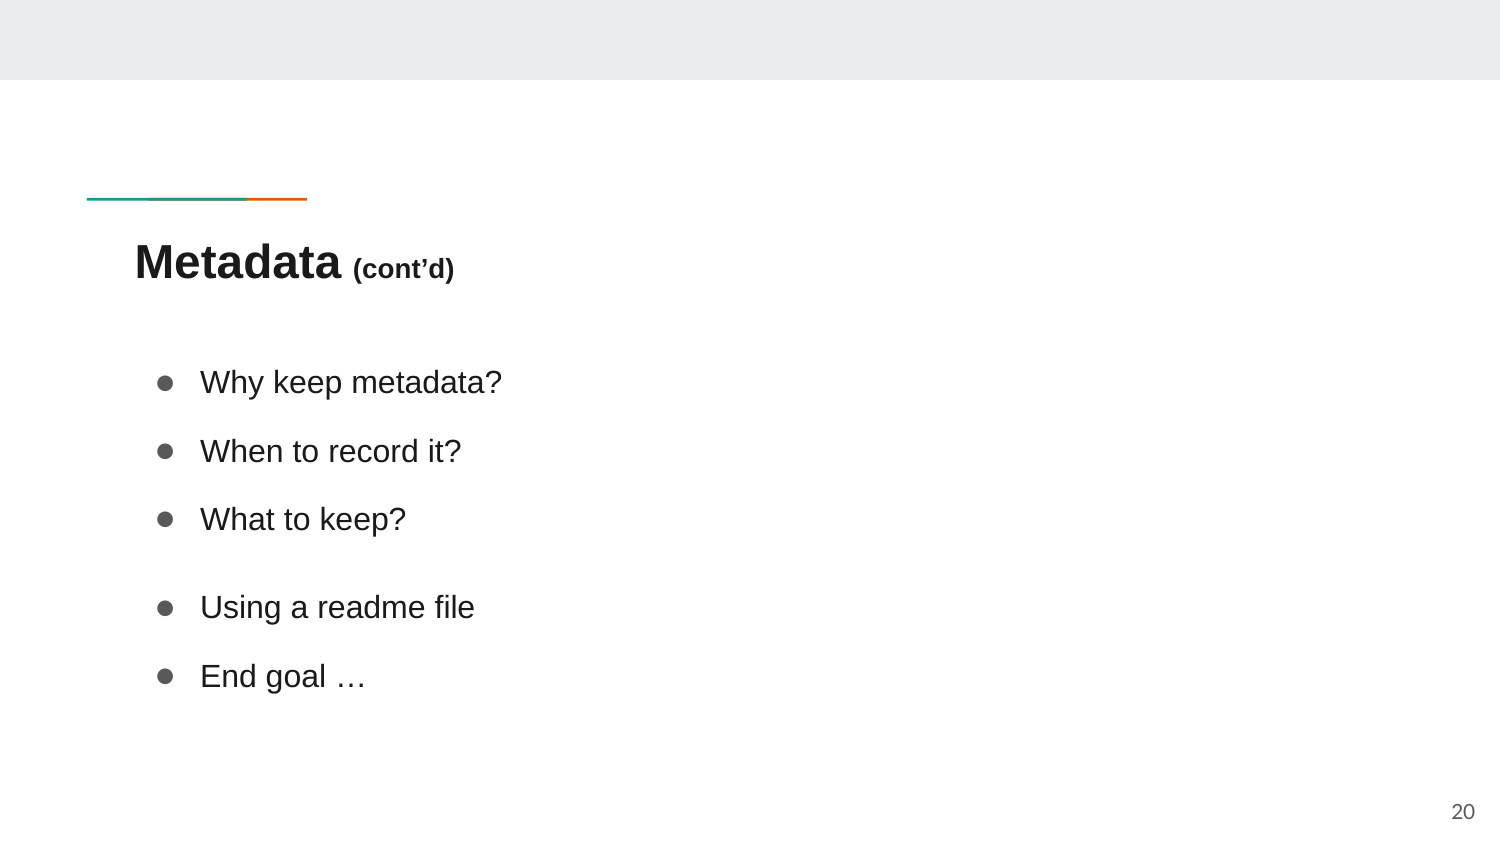

# Metadata (cont’d)
Why keep metadata?

When to record it?

What to keep?

Using a readme file

End goal …

20